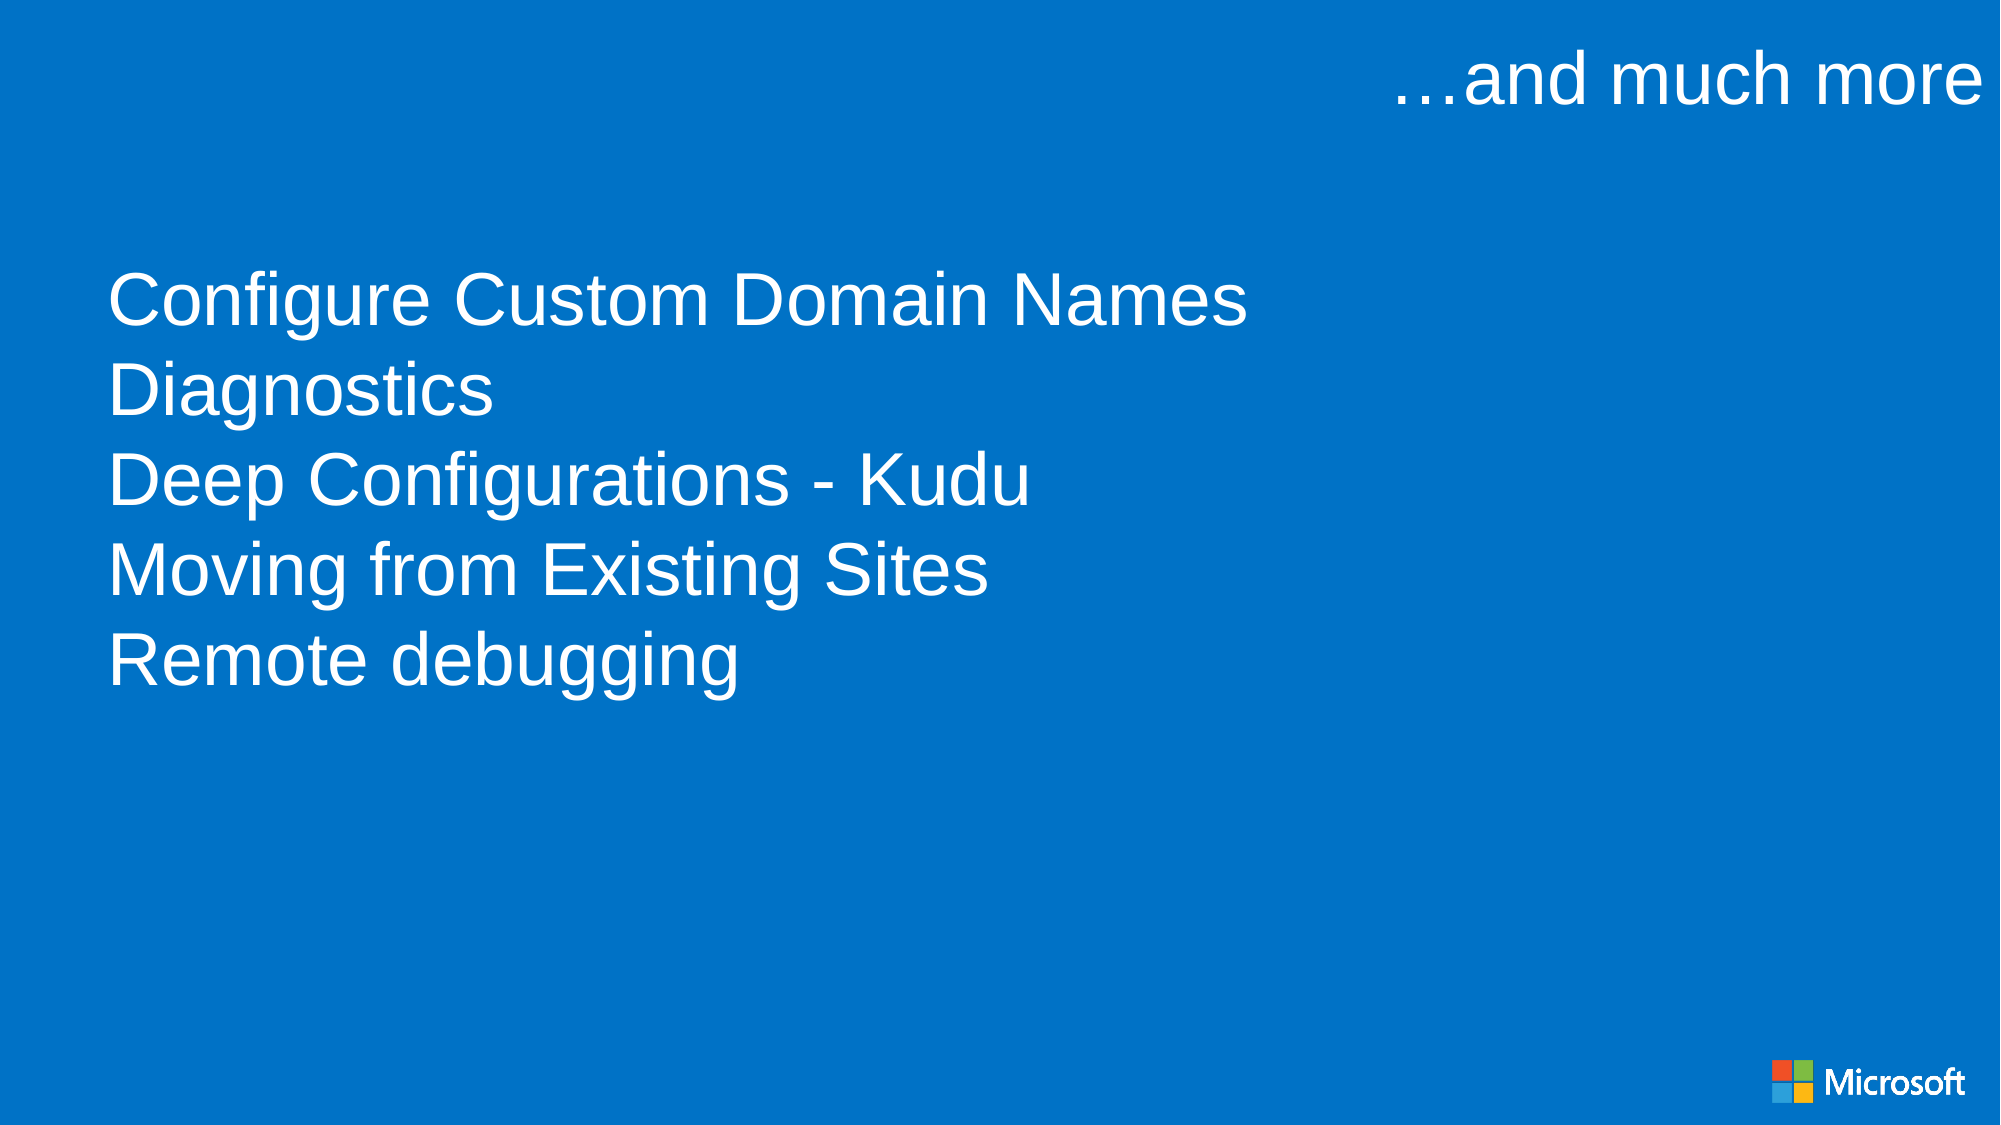

…and much more
Configure Custom Domain Names
Diagnostics
Deep Configurations - Kudu
Moving from Existing Sites
Remote debugging